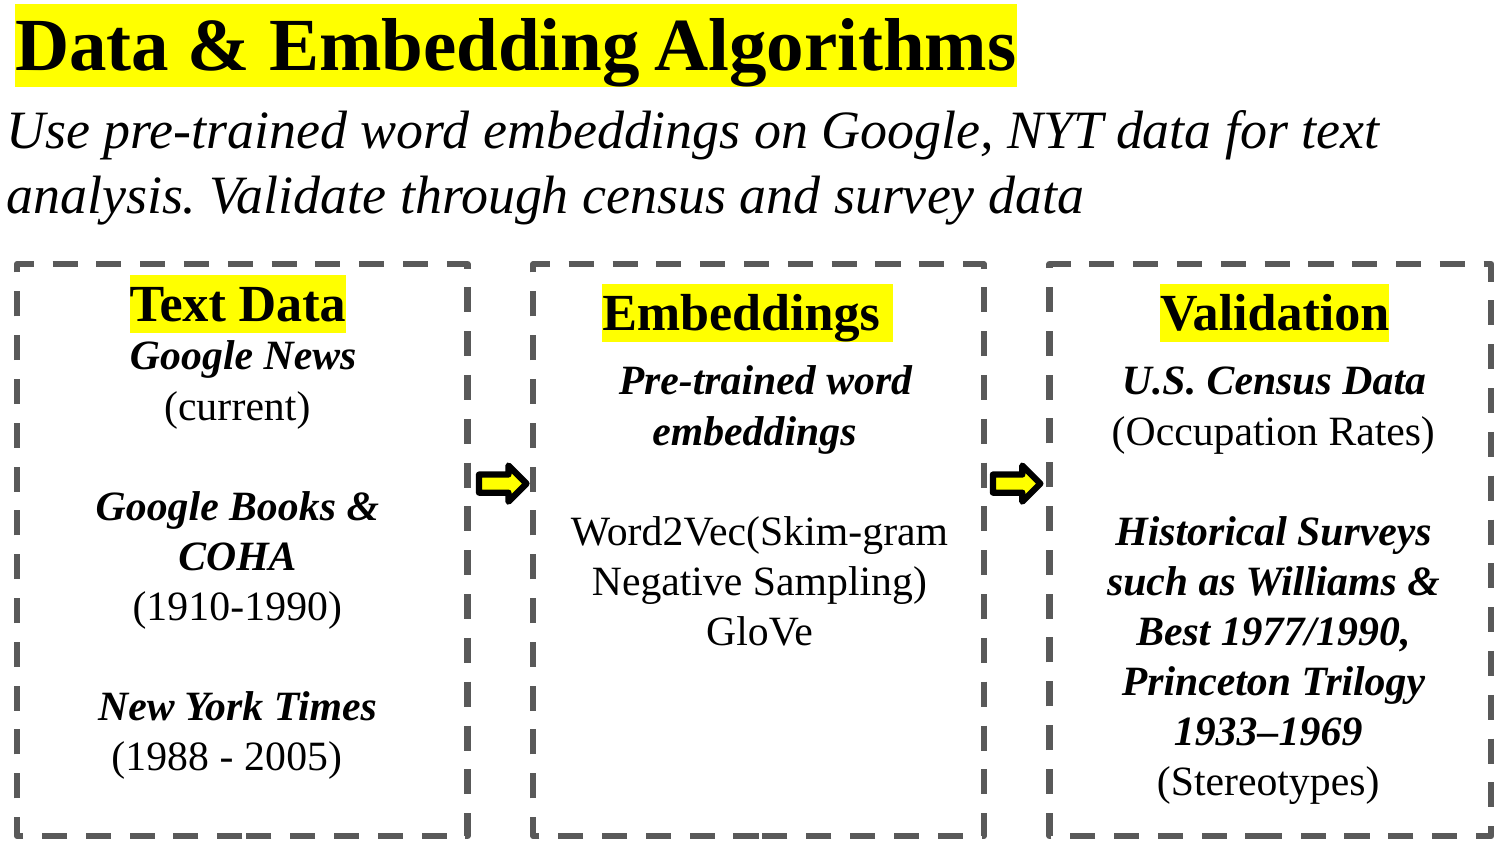

# Data & Embedding Algorithms
Use pre-trained word embeddings on Google, NYT data for text analysis. Validate through census and survey data
Text Data
Embeddings
Validation

 Google News
(current)

Google Books & COHA
(1910-1990)

New York Times
(1988 - 2005)

 Pre-trained word embeddings

Word2Vec(Skim-gram Negative Sampling)
GloVe

 U.S. Census Data
(Occupation Rates)

Historical Surveys such as Williams & Best 1977/1990, Princeton Trilogy 1933–1969
(Stereotypes)